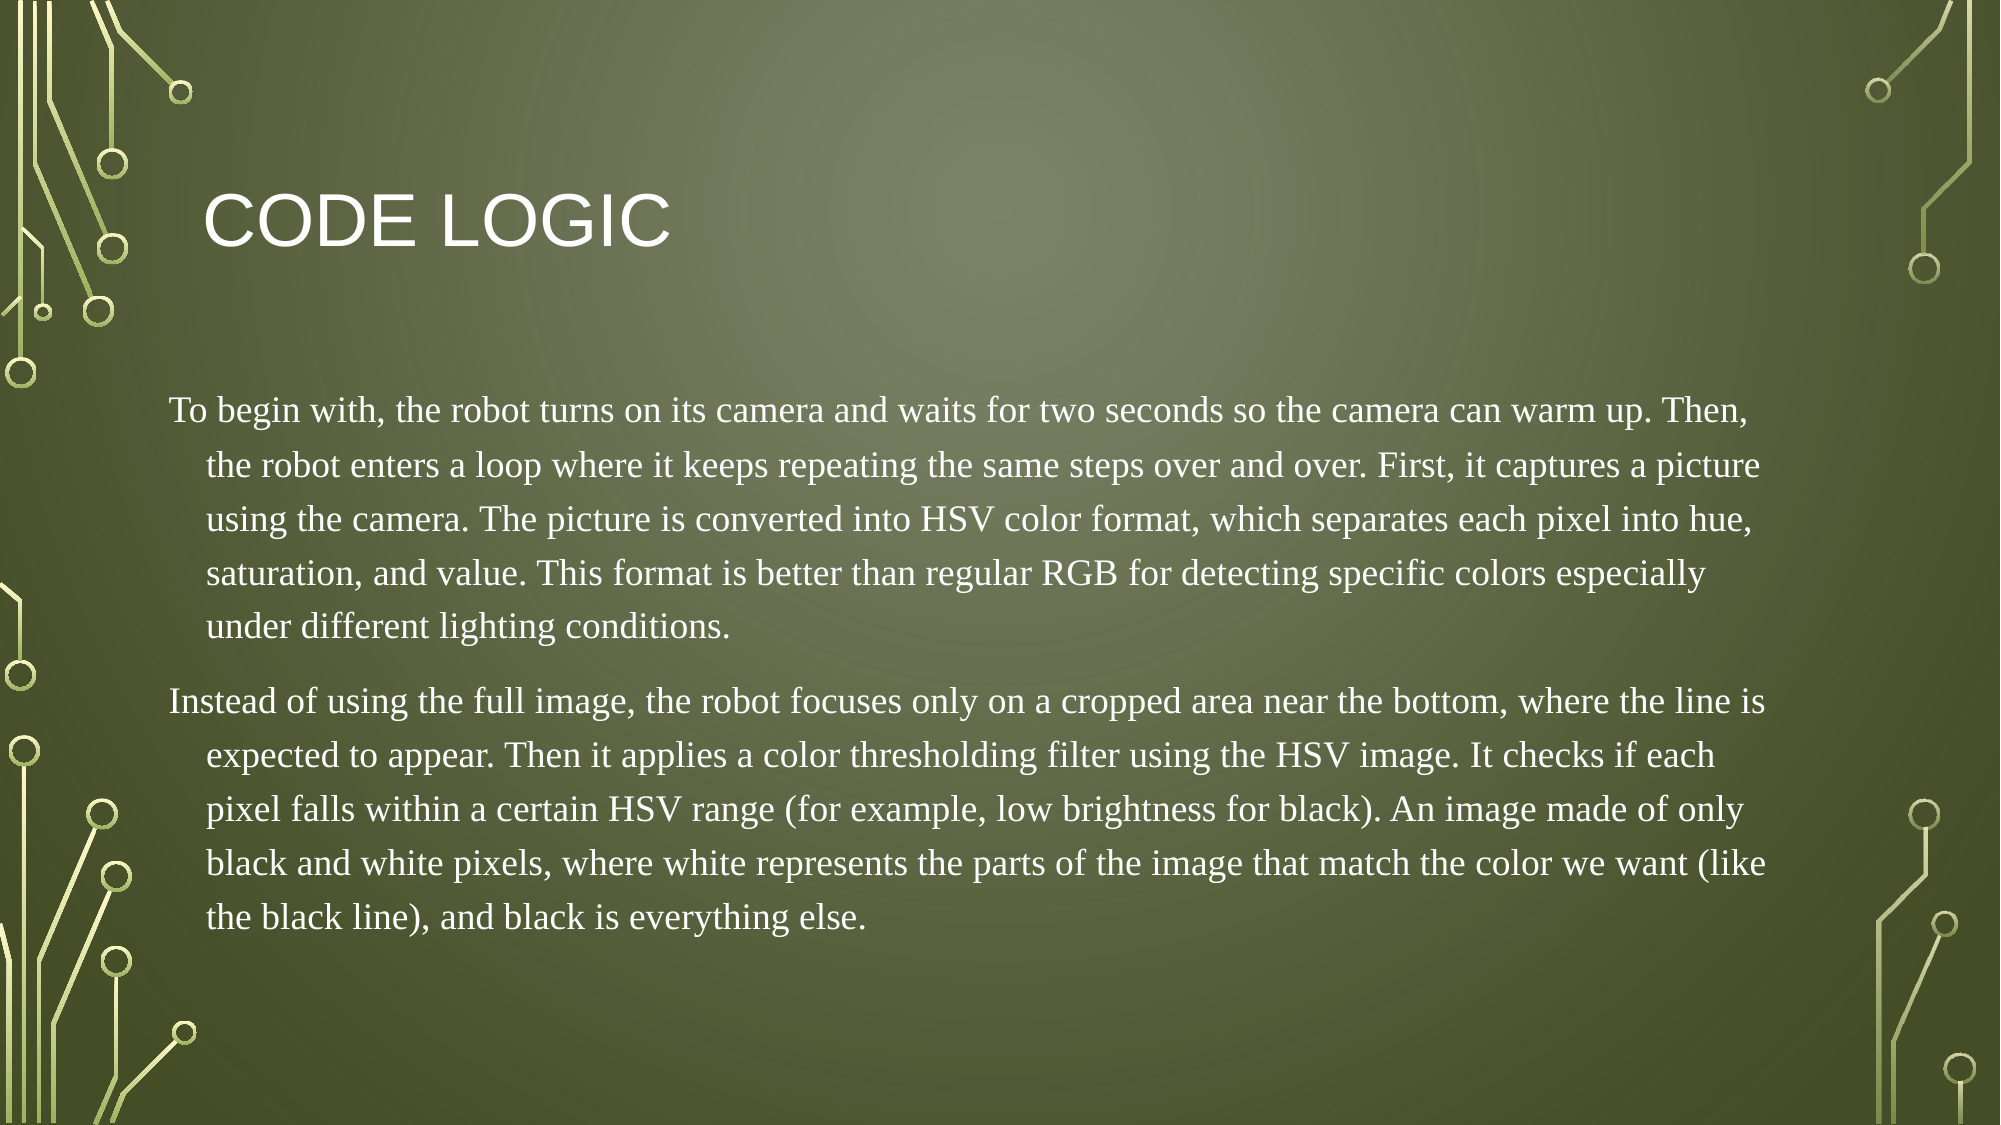

# Code Logic
To begin with, the robot turns on its camera and waits for two seconds so the camera can warm up. Then, the robot enters a loop where it keeps repeating the same steps over and over. First, it captures a picture using the camera. The picture is converted into HSV color format, which separates each pixel into hue, saturation, and value. This format is better than regular RGB for detecting specific colors especially under different lighting conditions.
Instead of using the full image, the robot focuses only on a cropped area near the bottom, where the line is expected to appear. Then it applies a color thresholding filter using the HSV image. It checks if each pixel falls within a certain HSV range (for example, low brightness for black). An image made of only black and white pixels, where white represents the parts of the image that match the color we want (like the black line), and black is everything else.